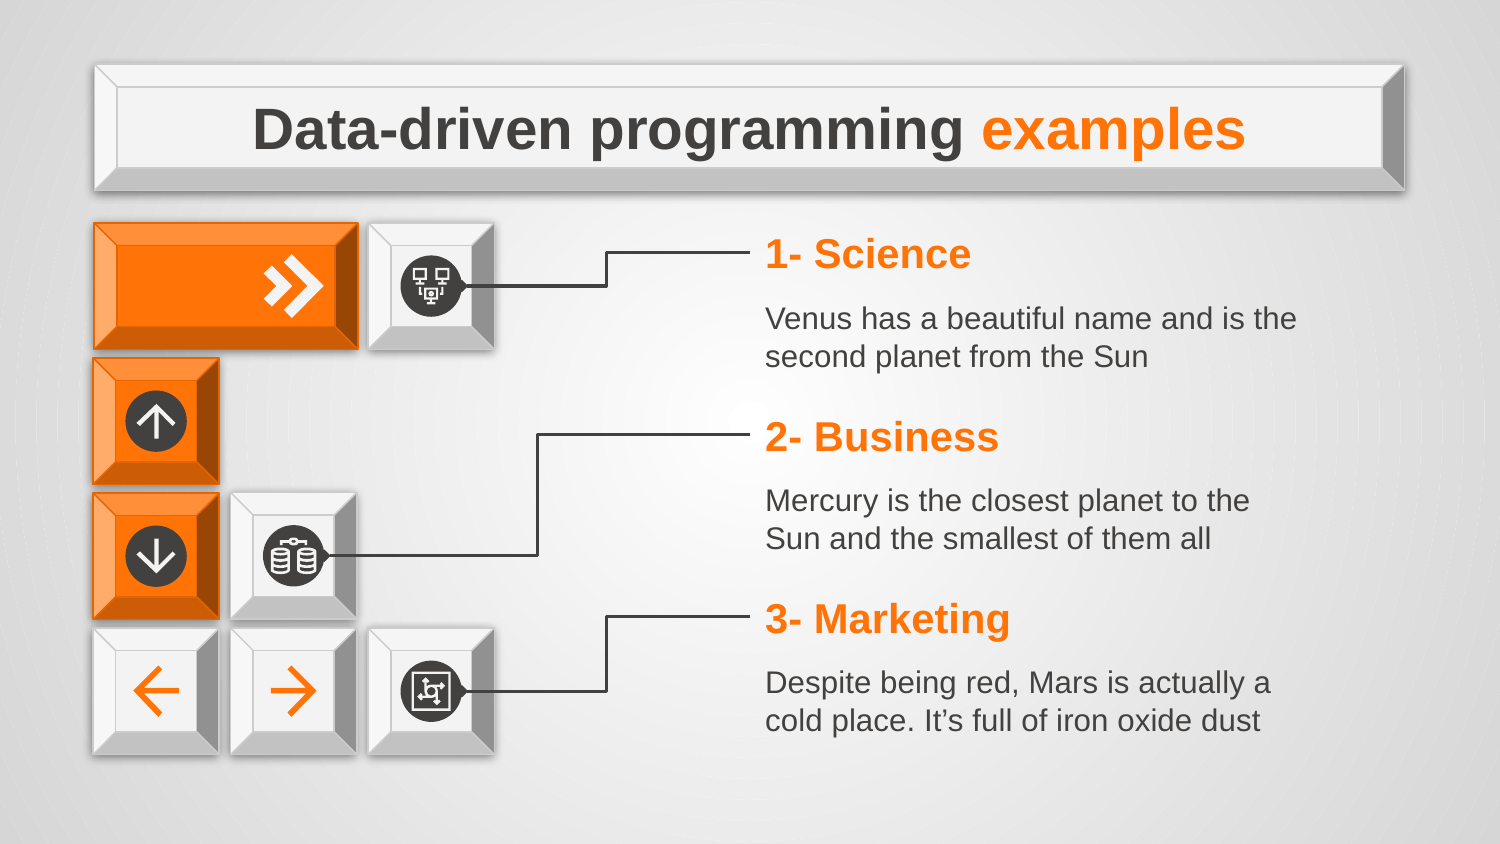

Data-driven programming examples
# 1- Science

Venus has a beautiful name and is the second planet from the Sun
2- Business
Mercury is the closest planet to the Sun and the smallest of them all

3- Marketing

Despite being red, Mars is actually a cold place. It’s full of iron oxide dust